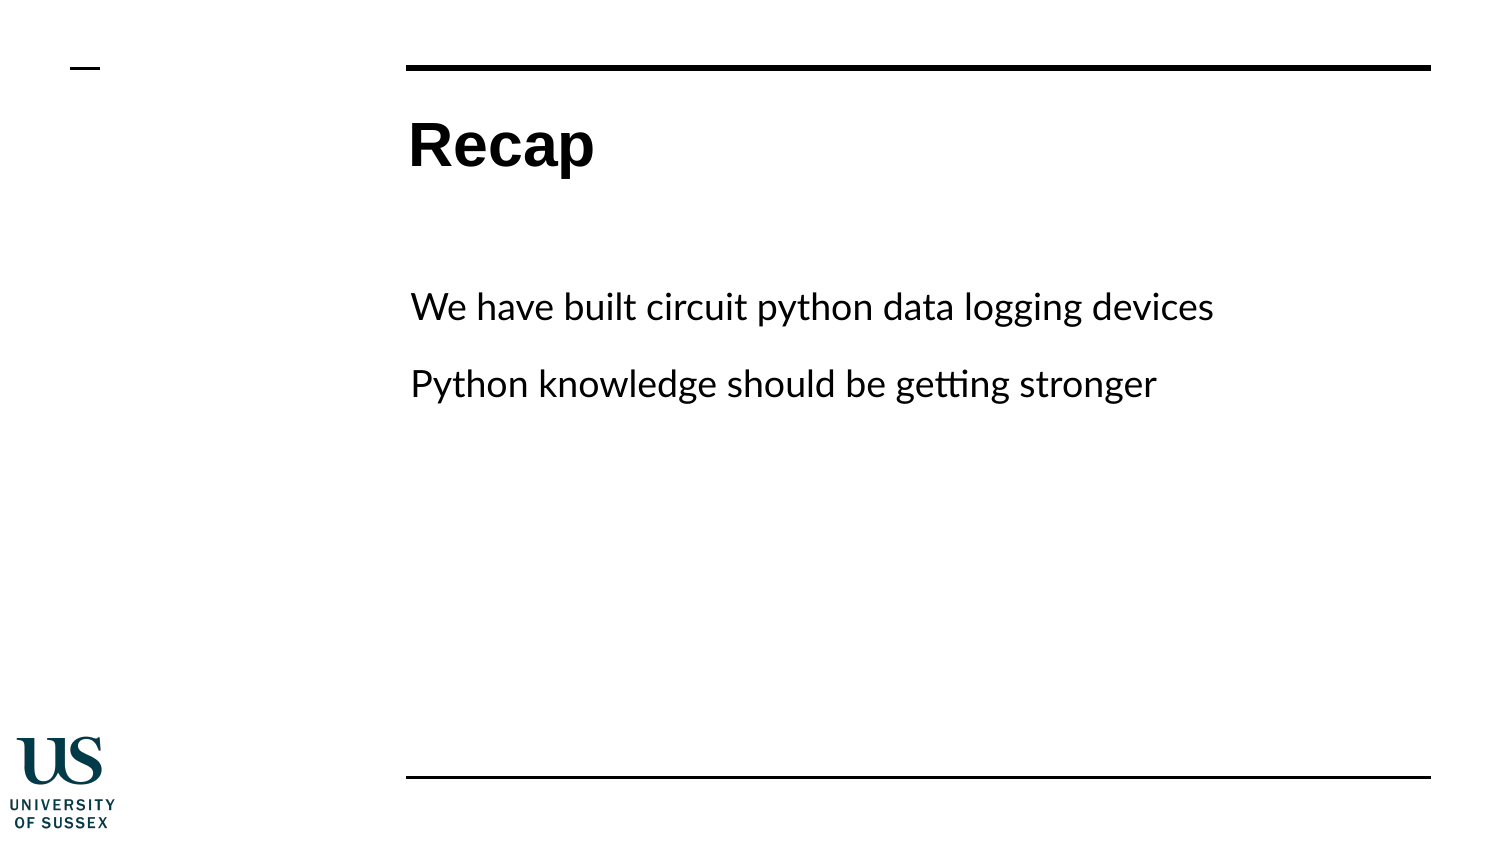

# Recap
We have built circuit python data logging devices
Python knowledge should be getting stronger